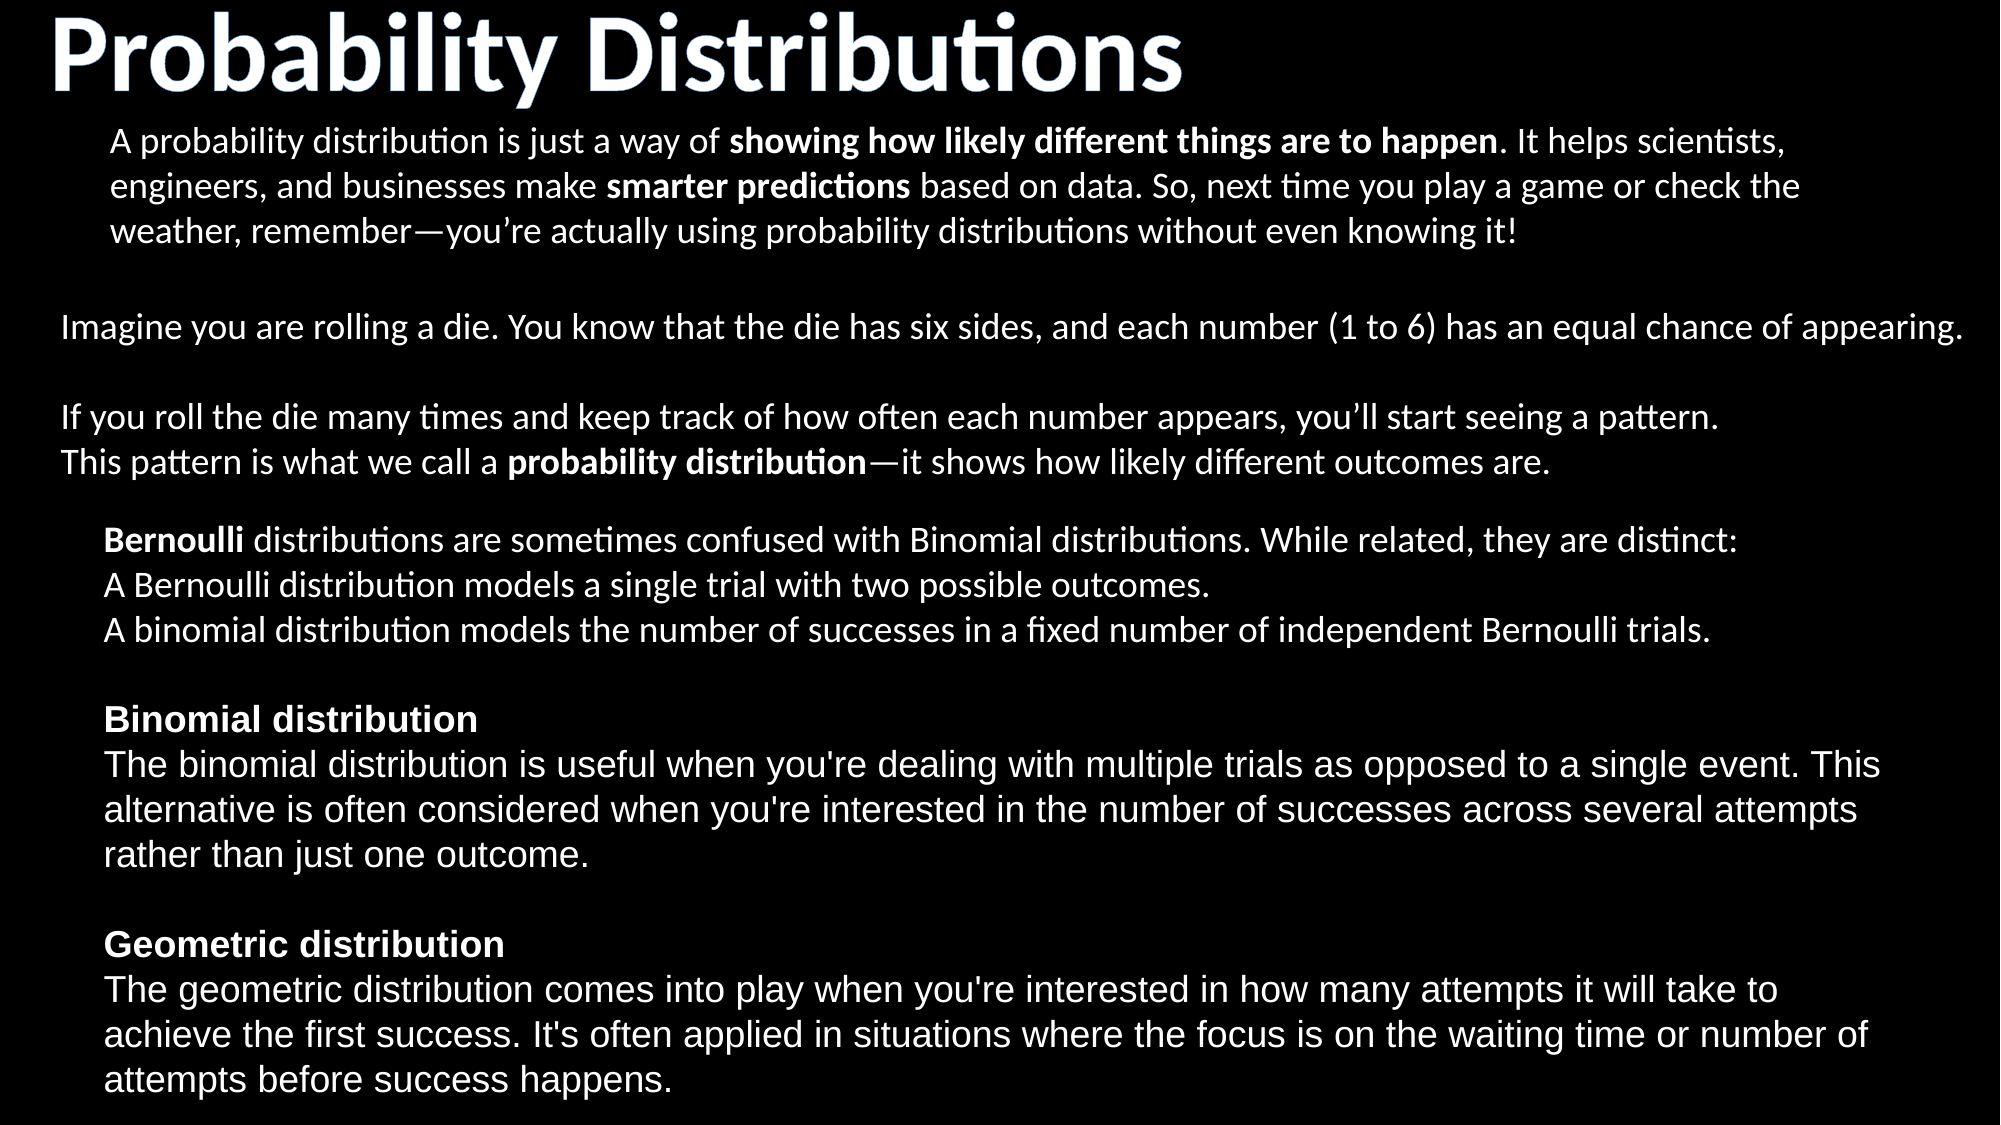

Probability Distributions
A probability distribution is just a way of showing how likely different things are to happen. It helps scientists, engineers, and businesses make smarter predictions based on data. So, next time you play a game or check the weather, remember—you’re actually using probability distributions without even knowing it!
Imagine you are rolling a die. You know that the die has six sides, and each number (1 to 6) has an equal chance of appearing.

If you roll the die many times and keep track of how often each number appears, you’ll start seeing a pattern.
This pattern is what we call a probability distribution—it shows how likely different outcomes are.
Bernoulli distributions are sometimes confused with Binomial distributions. While related, they are distinct:
A Bernoulli distribution models a single trial with two possible outcomes.
A binomial distribution models the number of successes in a fixed number of independent Bernoulli trials.

Binomial distribution
The binomial distribution is useful when you're dealing with multiple trials as opposed to a single event. This alternative is often considered when you're interested in the number of successes across several attempts rather than just one outcome.

Geometric distribution
The geometric distribution comes into play when you're interested in how many attempts it will take to achieve the first success. It's often applied in situations where the focus is on the waiting time or number of attempts before success happens.